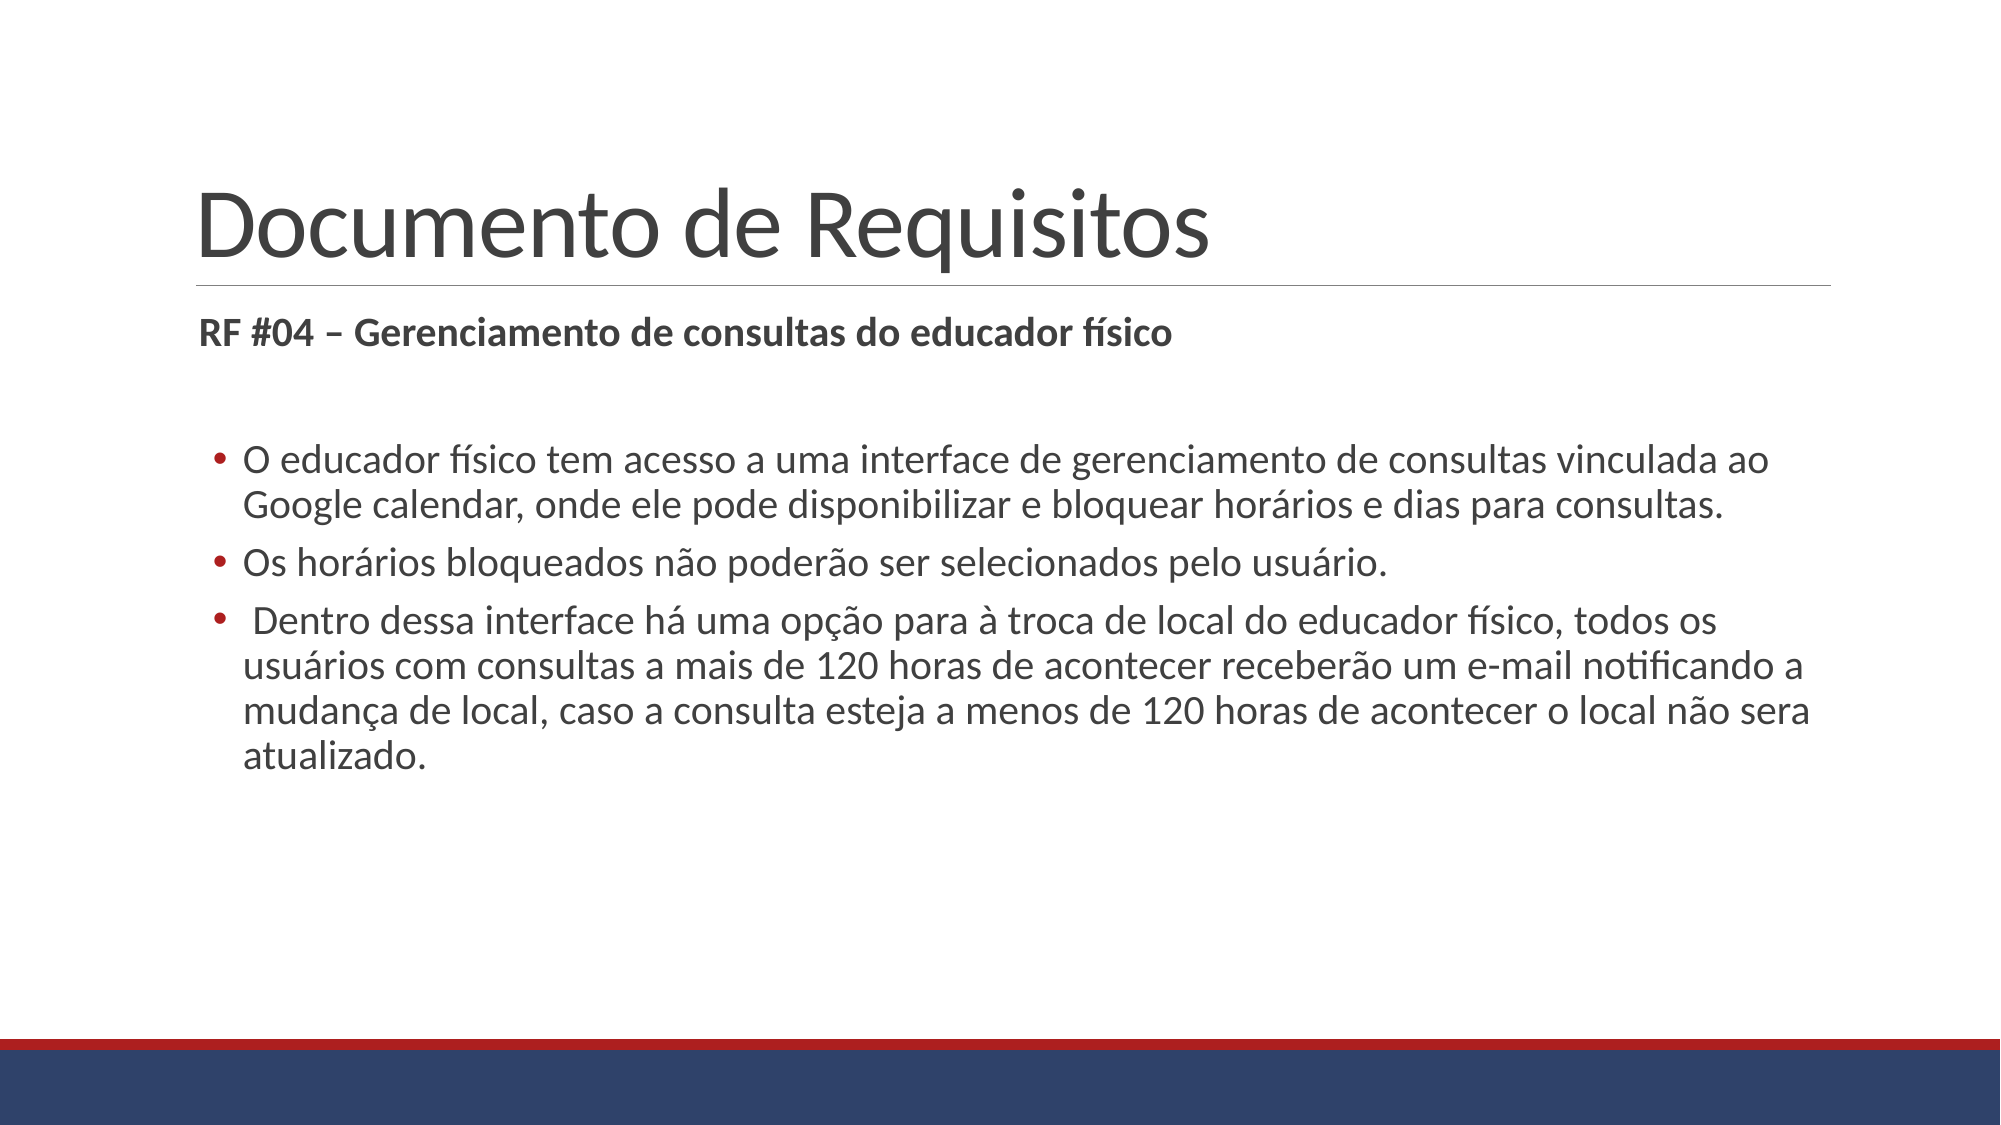

# Documento de Requisitos
  RF #04 – Gerenciamento de consultas do educador físico

O educador físico tem acesso a uma interface de gerenciamento de consultas vinculada ao Google calendar, onde ele pode disponibilizar e bloquear horários e dias para consultas.
Os horários bloqueados não poderão ser selecionados pelo usuário.
 Dentro dessa interface há uma opção para à troca de local do educador físico, todos os usuários com consultas a mais de 120 horas de acontecer receberão um e-mail notificando a mudança de local, caso a consulta esteja a menos de 120 horas de acontecer o local não sera atualizado.